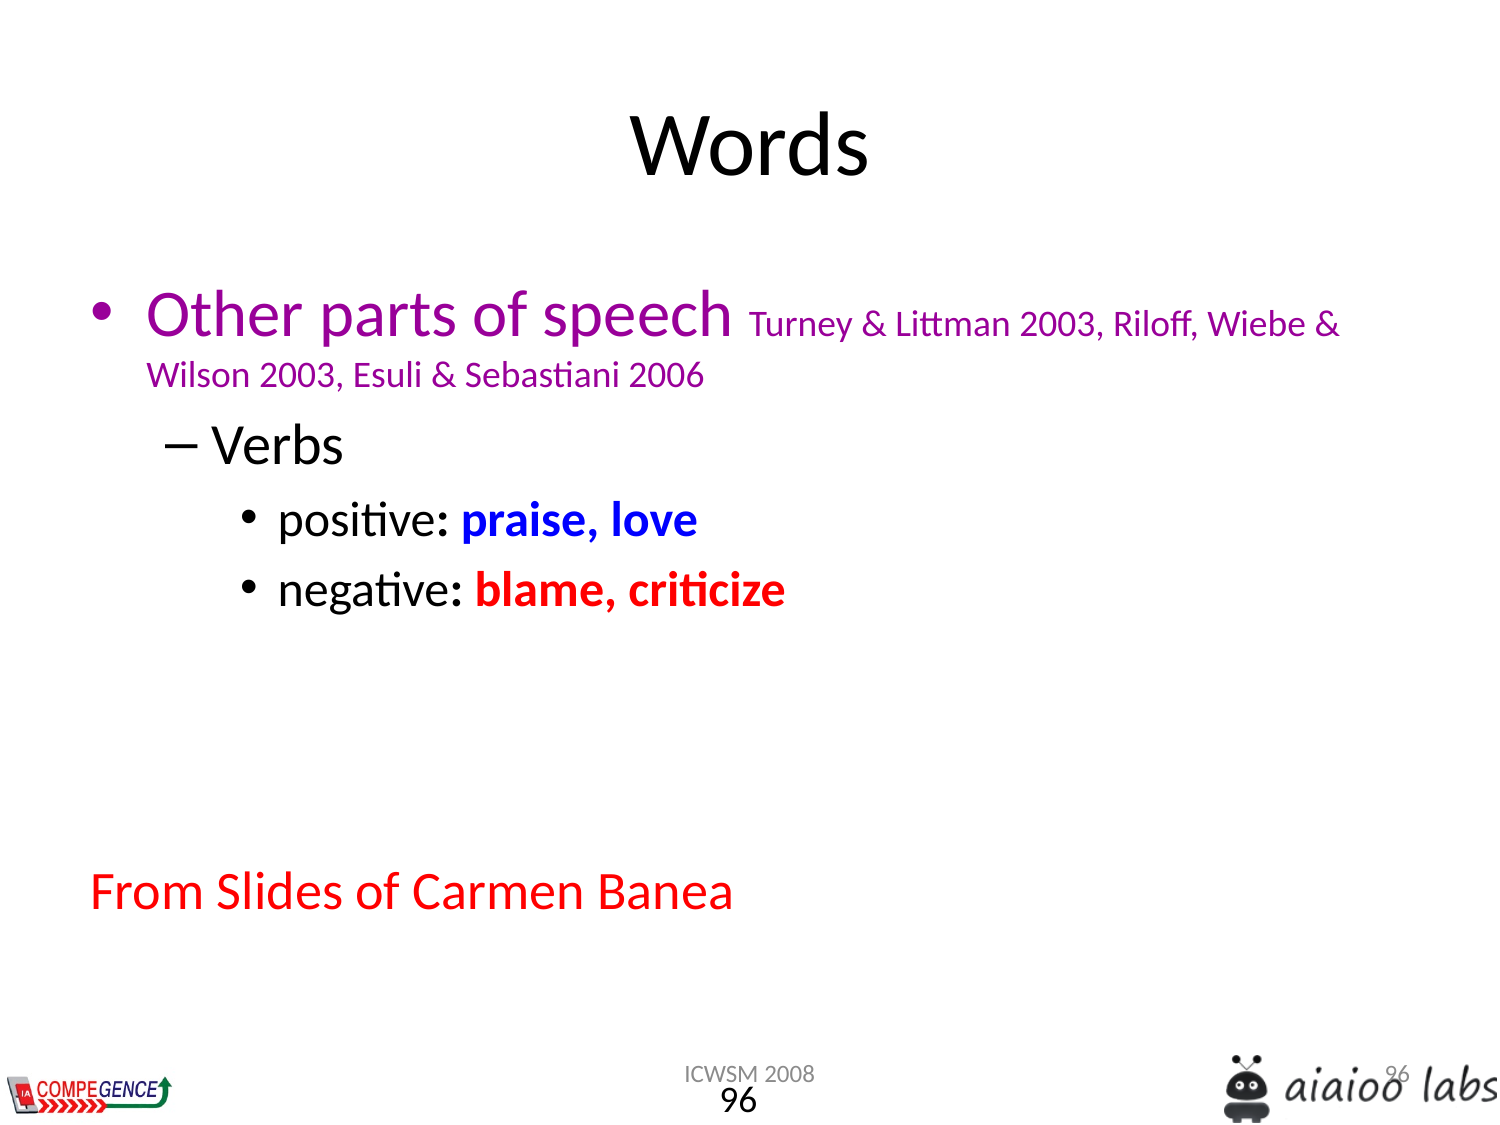

# Words
Other parts of speech Turney & Littman 2003, Riloff, Wiebe & Wilson 2003, Esuli & Sebastiani 2006
Verbs
positive: praise, love
negative: blame, criticize

From Slides of Carmen Banea

ICWSM 2008
96